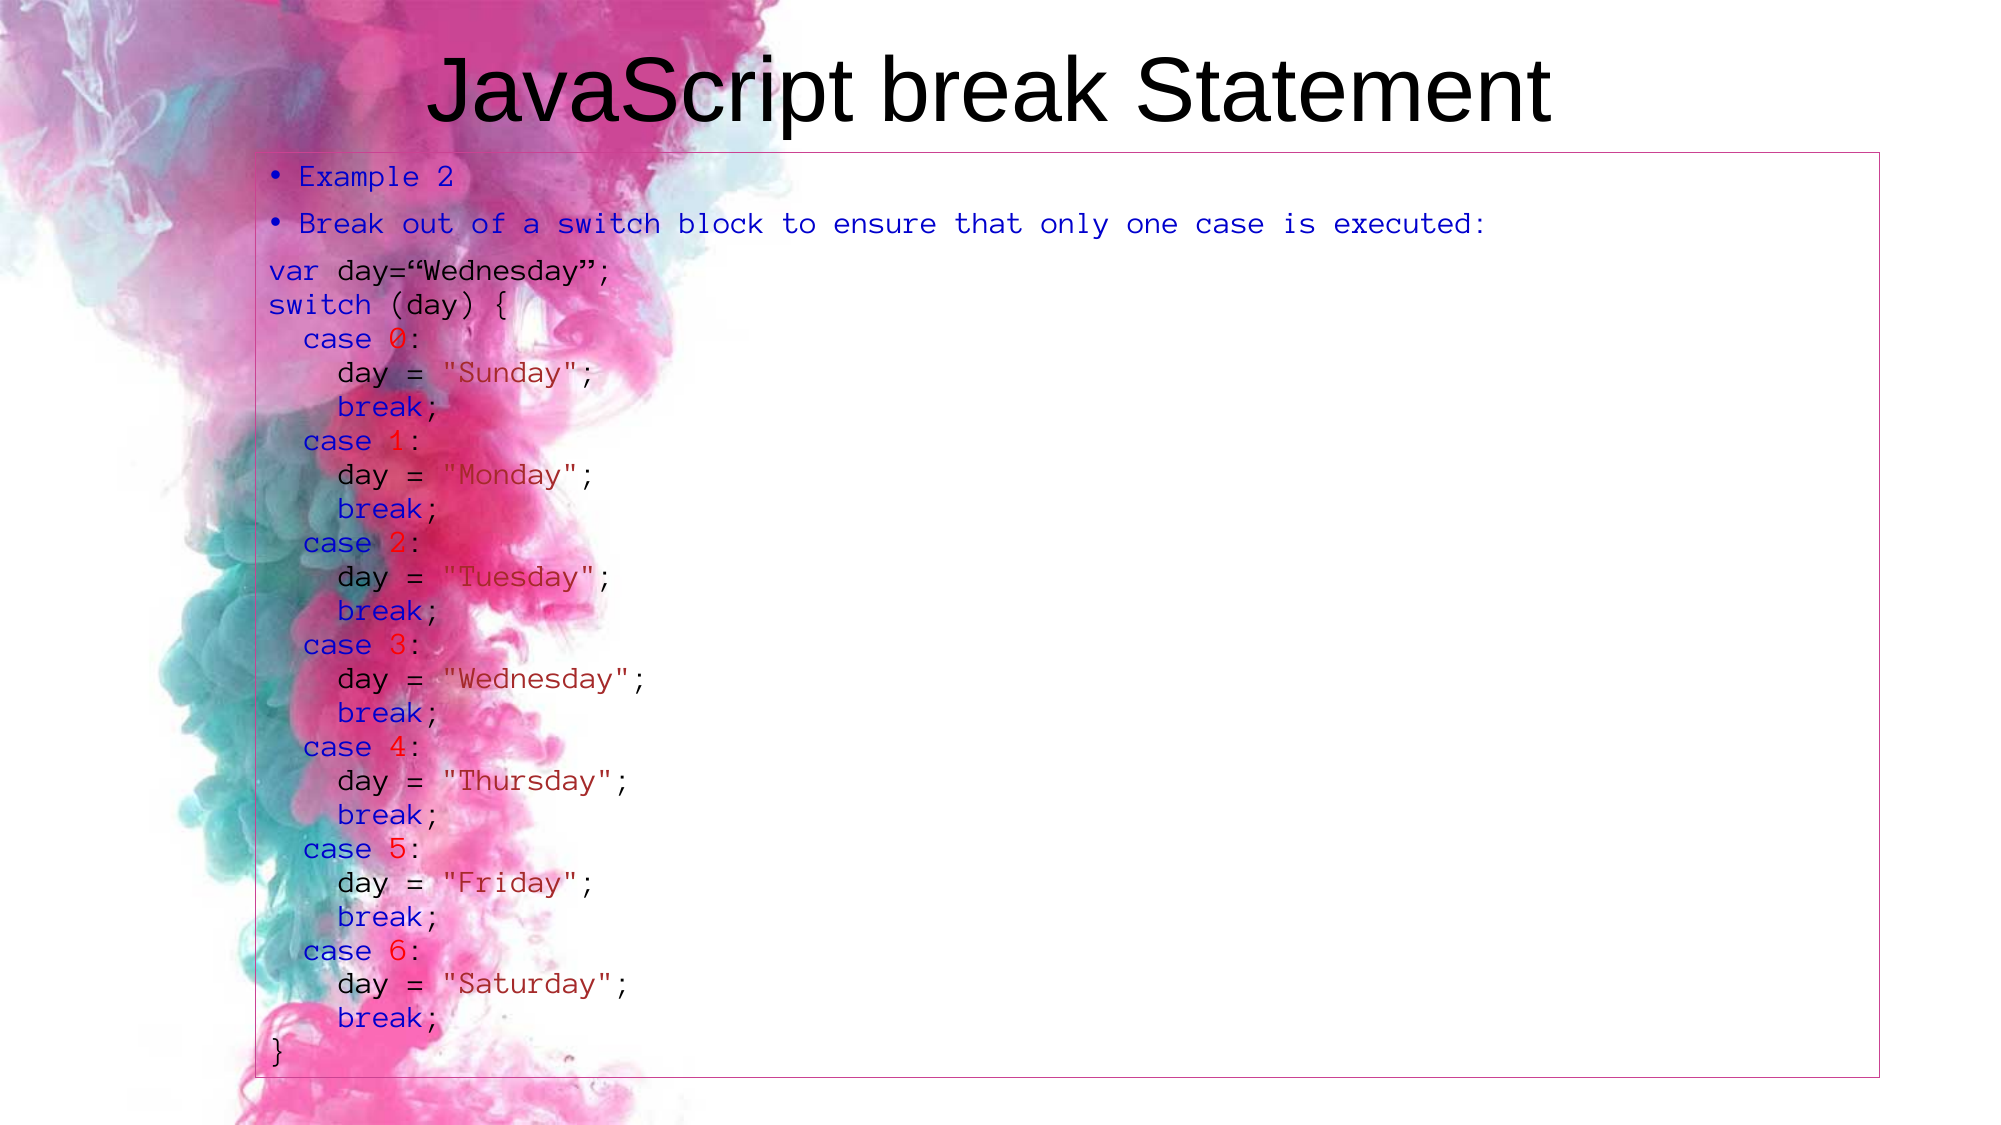

# JavaScript break Statement
Example 2
Break out of a switch block to ensure that only one case is executed:
var day=“Wednesday”;
switch (day) {
  case 0:
    day = "Sunday";
    break;
  case 1:
    day = "Monday";
    break;
  case 2:
    day = "Tuesday";
    break;
  case 3:
    day = "Wednesday";
    break;
  case 4:
    day = "Thursday";
    break;
  case 5:
    day = "Friday";
    break;
  case 6:
    day = "Saturday";
    break;
}